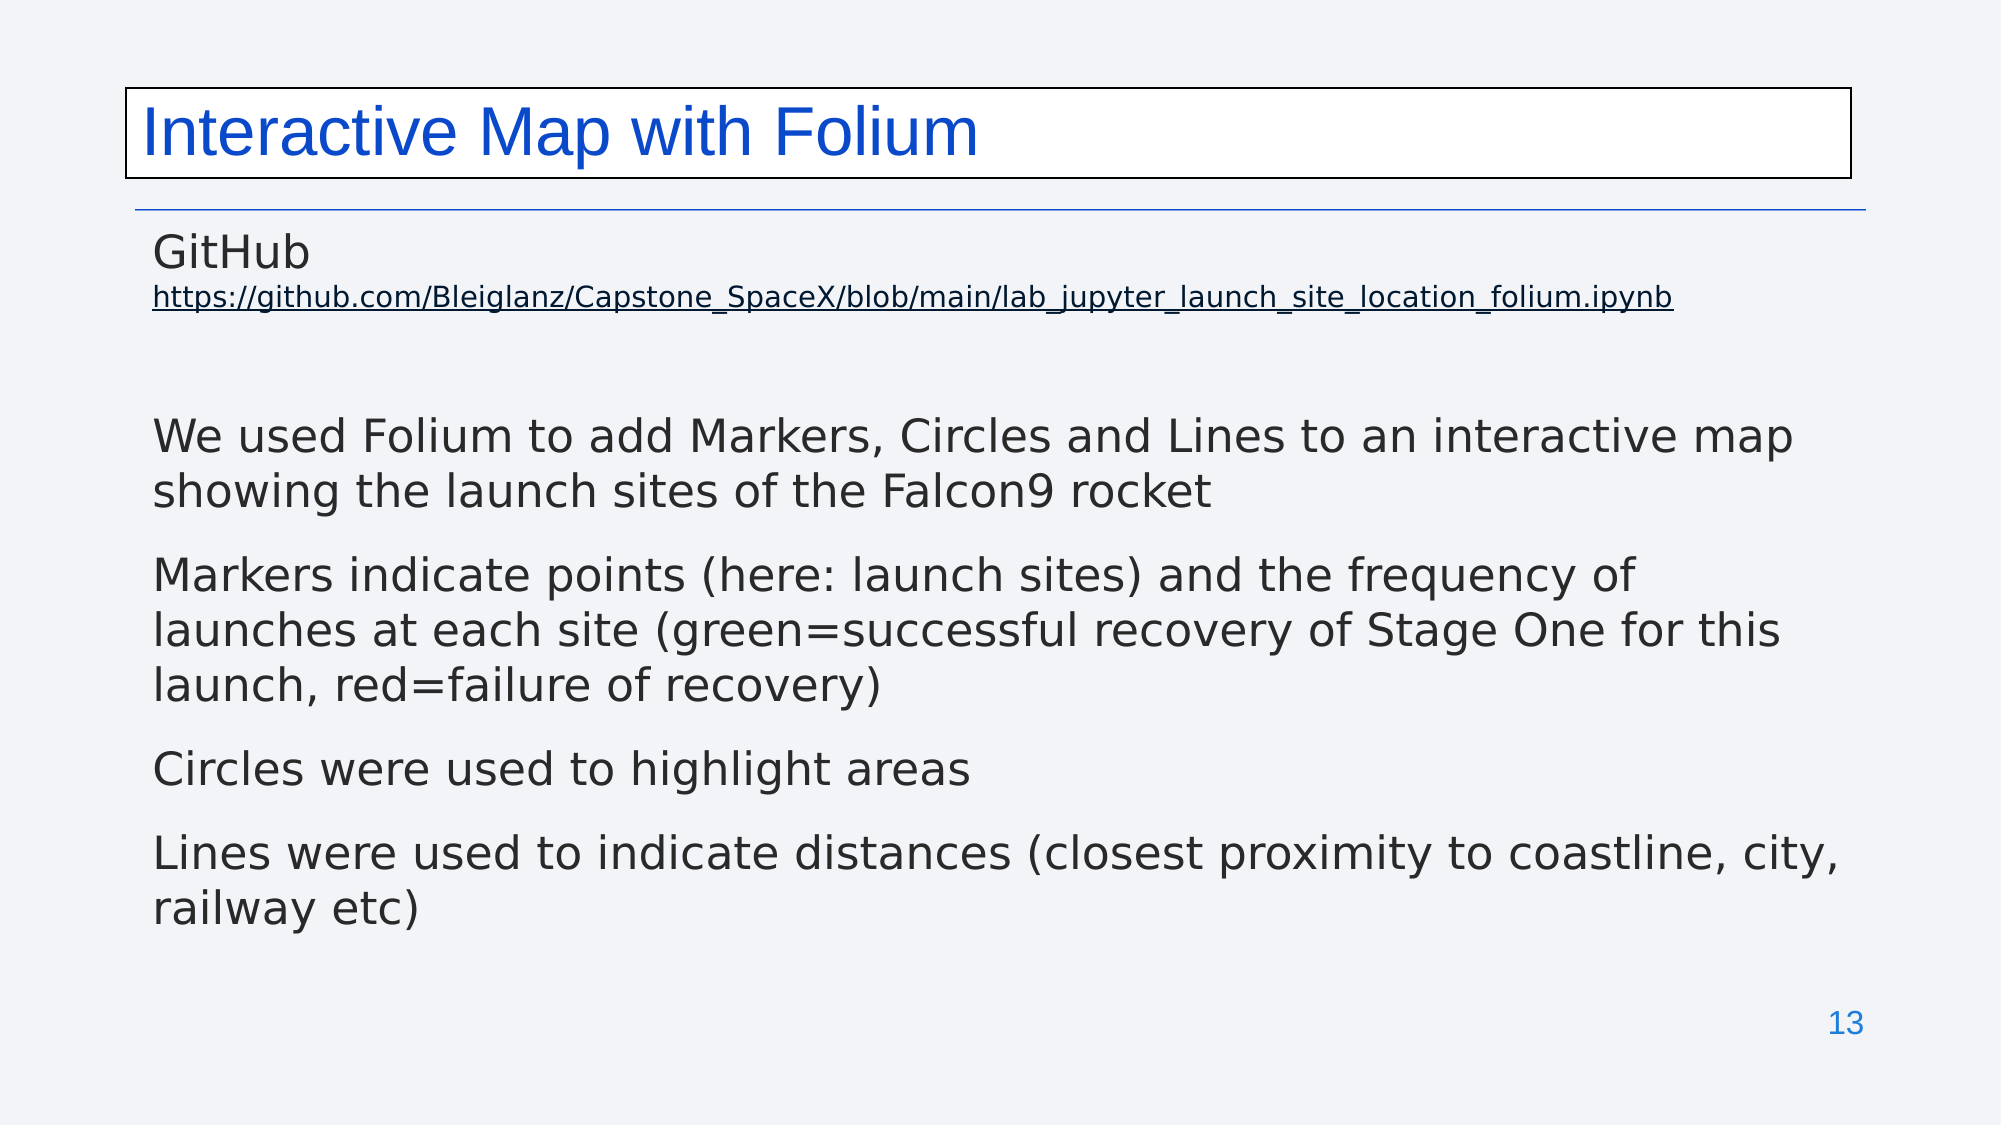

Interactive Map with Folium
GitHub
https://github.com/Bleiglanz/Capstone_SpaceX/blob/main/lab_jupyter_launch_site_location_folium.ipynb

We used Folium to add Markers, Circles and Lines to an interactive map showing the launch sites of the Falcon9 rocket
Markers indicate points (here: launch sites) and the frequency of launches at each site (green=successful recovery of Stage One for this launch, red=failure of recovery)
Circles were used to highlight areas
Lines were used to indicate distances (closest proximity to coastline, city, railway etc)

13